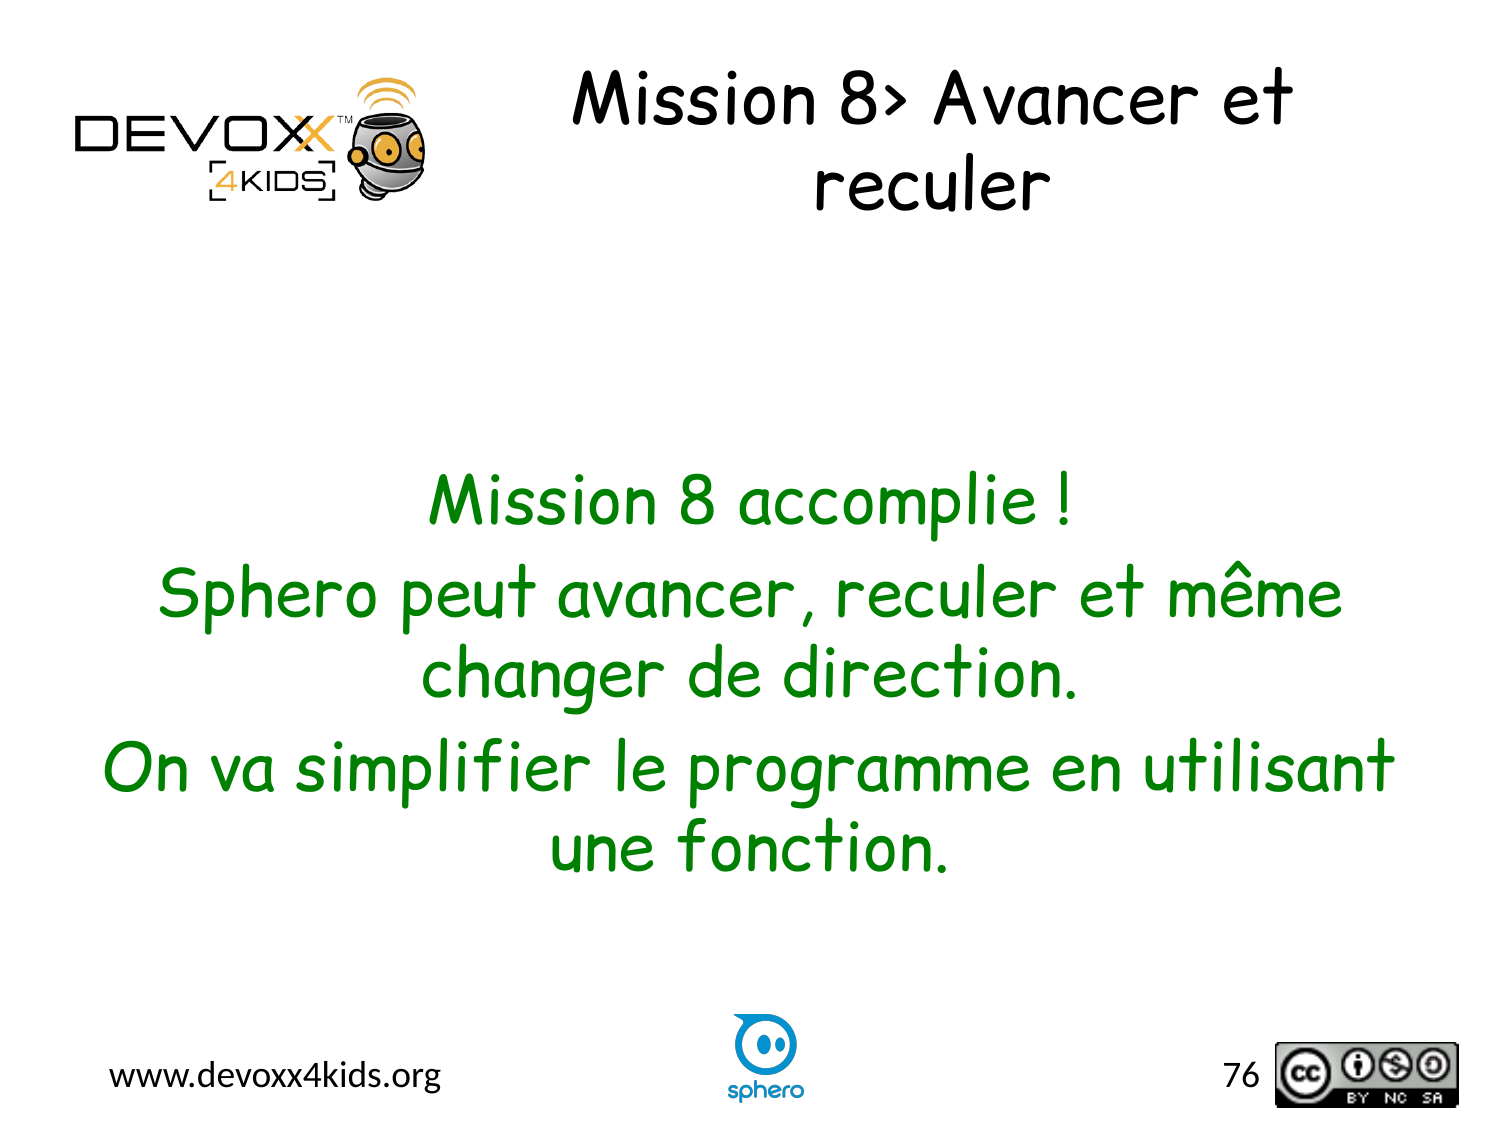

# Mission 8> Avancer et reculer

Mission 8 accomplie !
Sphero peut avancer, reculer et même changer de direction.
On va simplifier le programme en utilisant une fonction.
76